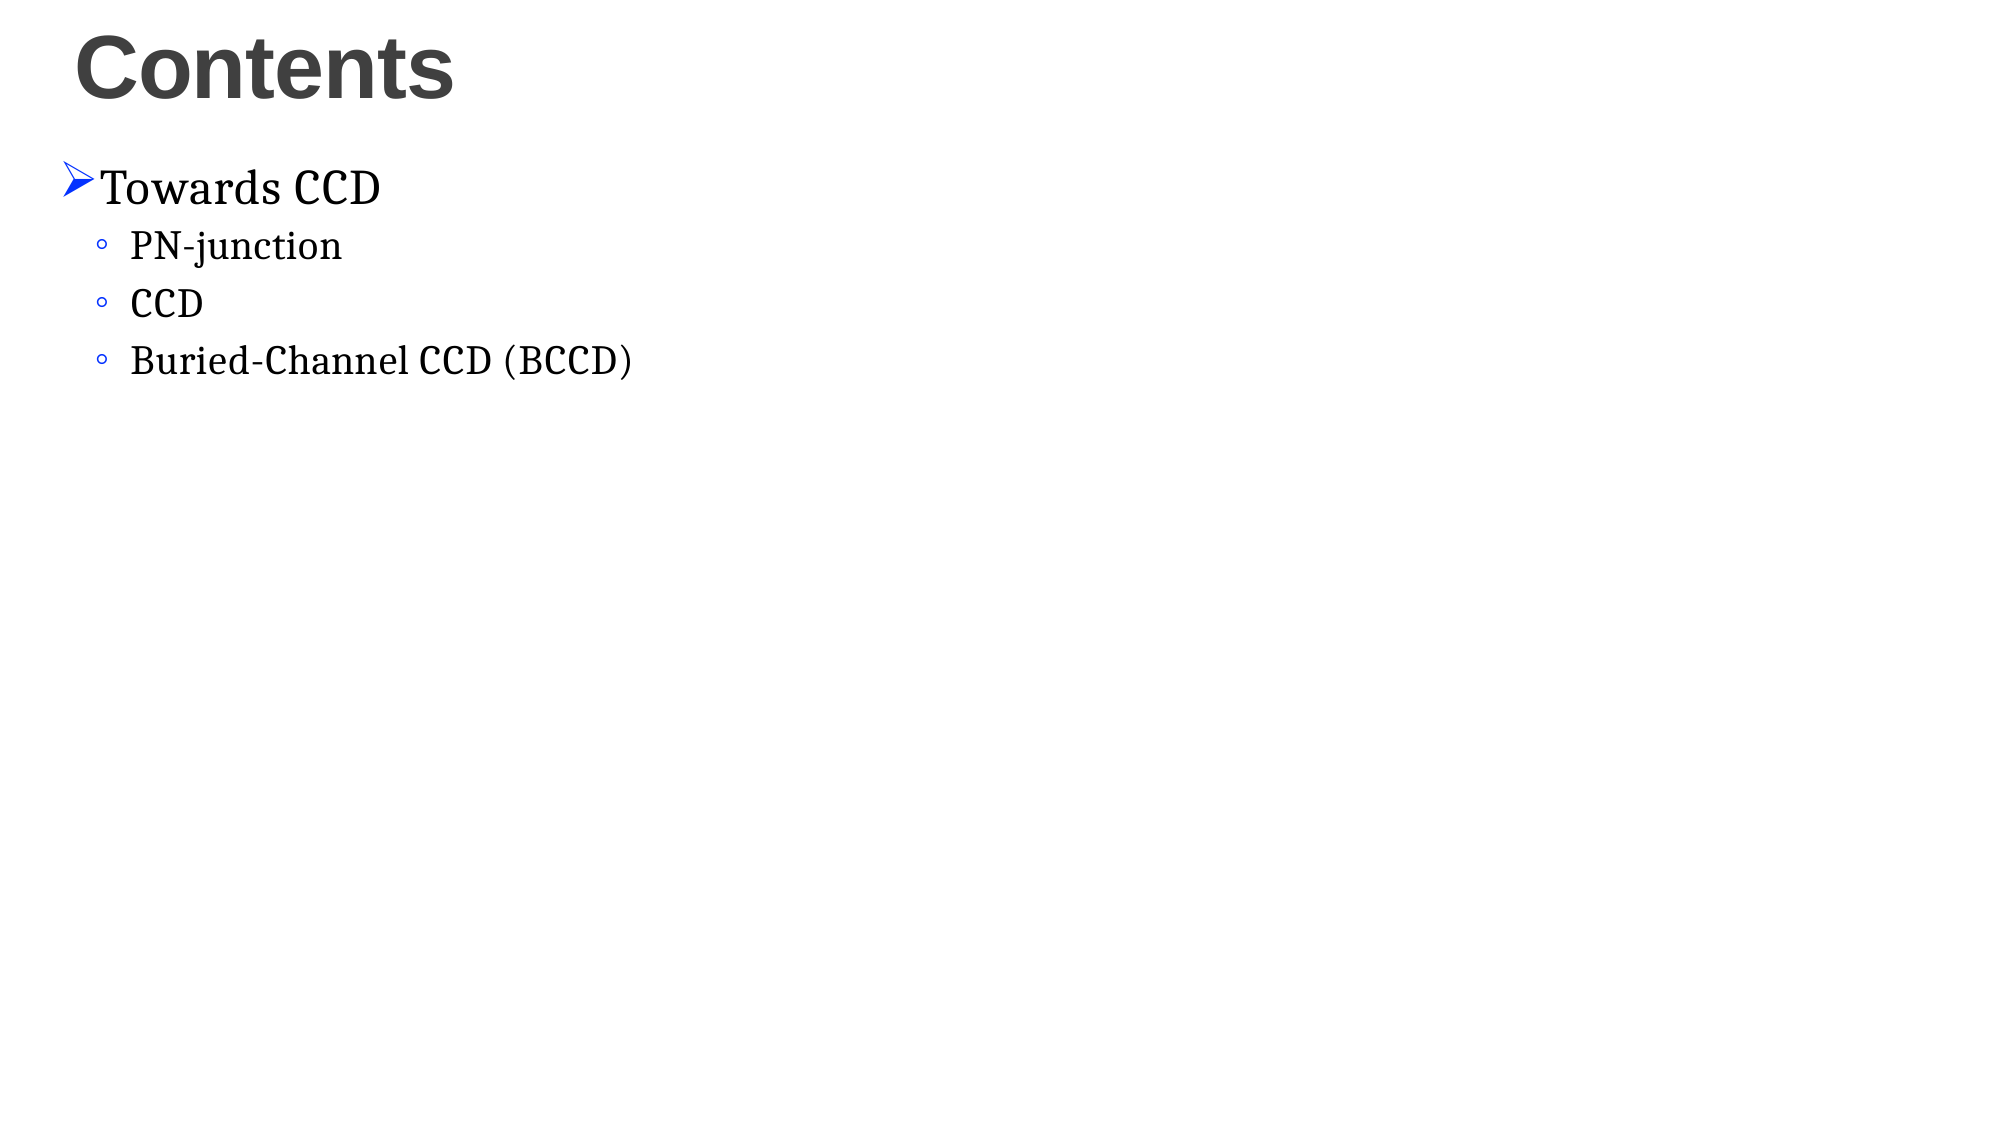

# Contents
Towards CCD
PN-junction
CCD
Buried-Channel CCD (BCCD)